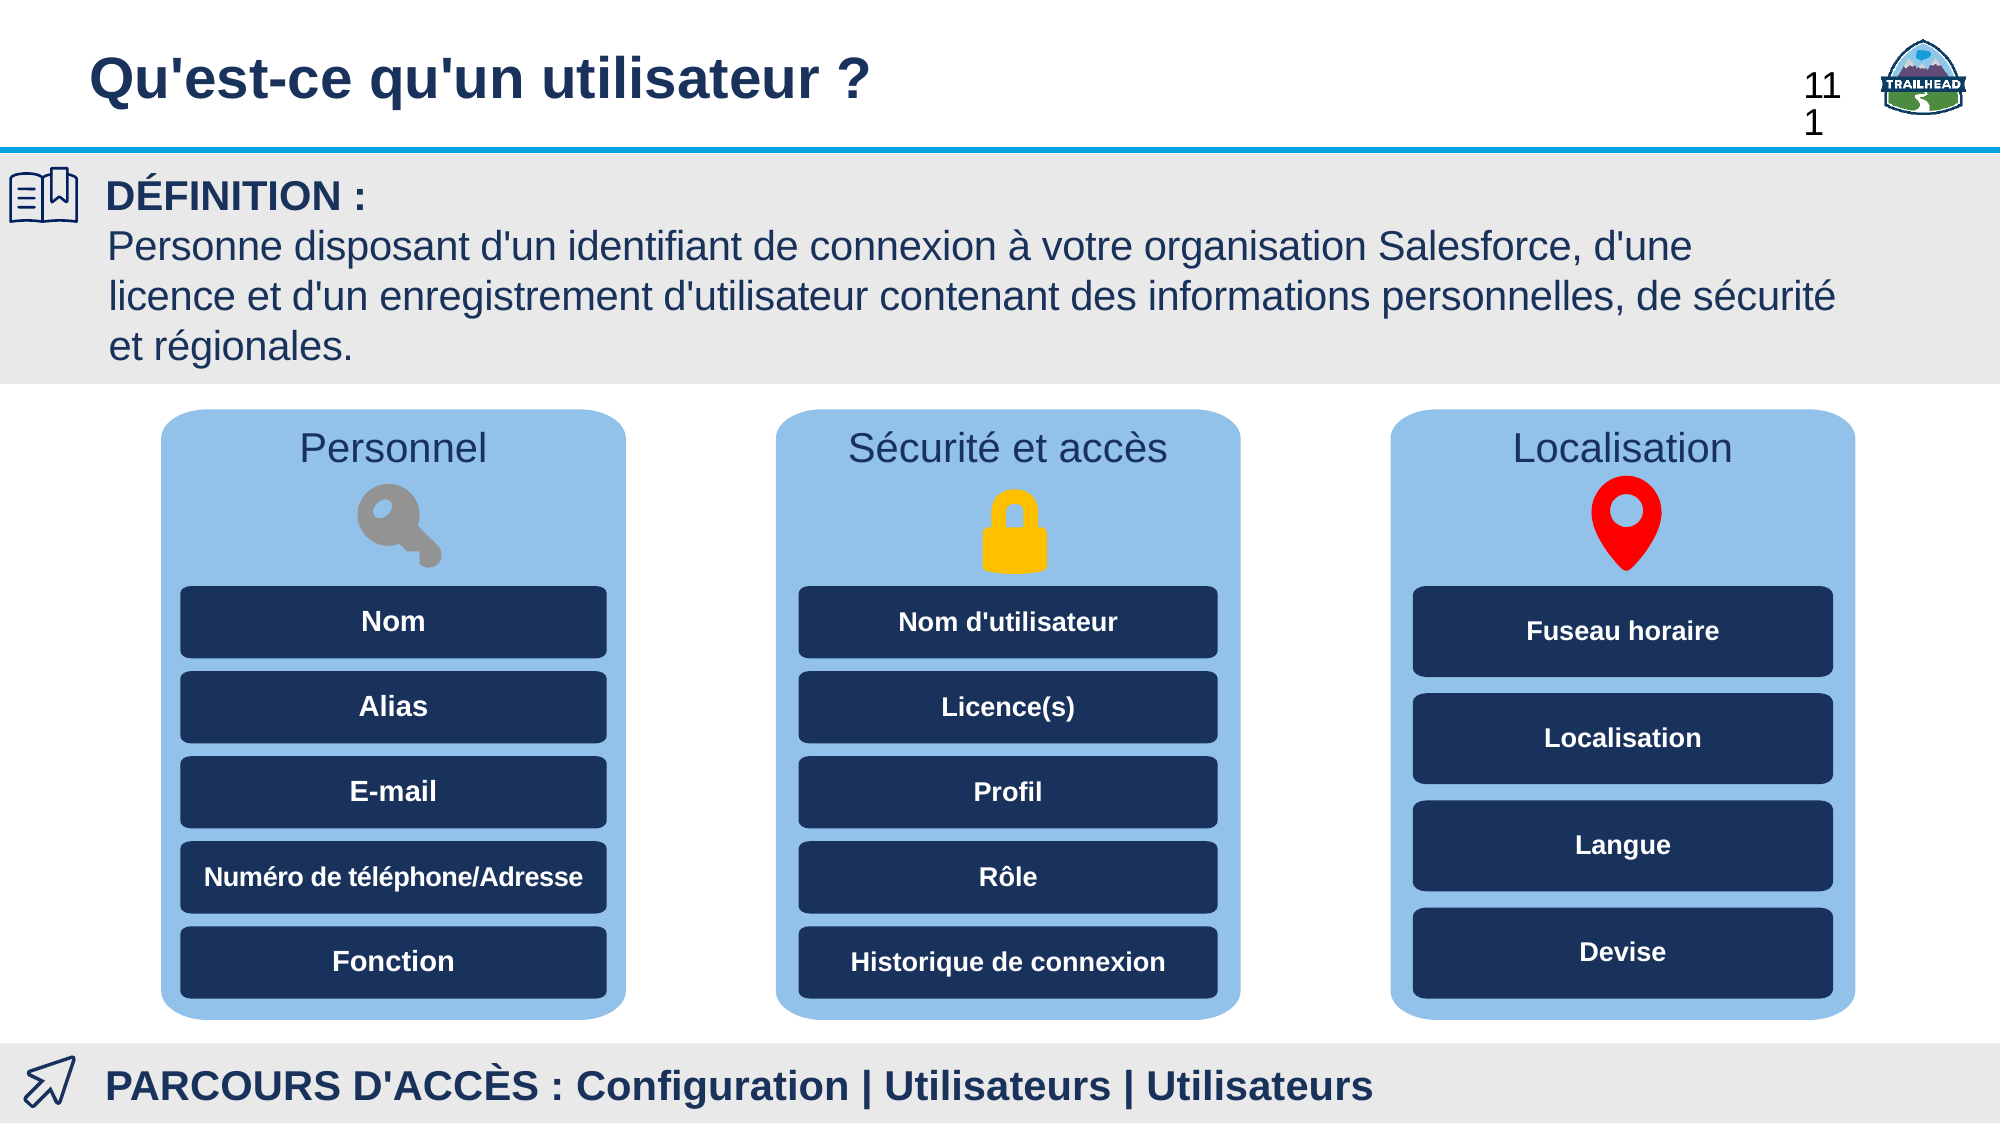

Qu'est-ce qu'un utilisateur ?
111
DÉFINITION :
Personne disposant d'un identifiant de connexion à votre organisation Salesforce, d'une
licence et d'un enregistrement d'utilisateur contenant des informations personnelles, de sécurité
et régionales.

Personnel
Sécurité et accès
Localisation

Fuseau horaire
Nom
Nom d'utilisateur
Alias
Licence(s)
Localisation
E-mail
Profil
Langue
Numéro de téléphone/Adresse
Rôle
Devise
Fonction
Historique de connexion
PARCOURS D'ACCÈS : Configuration | Utilisateurs | Utilisateurs